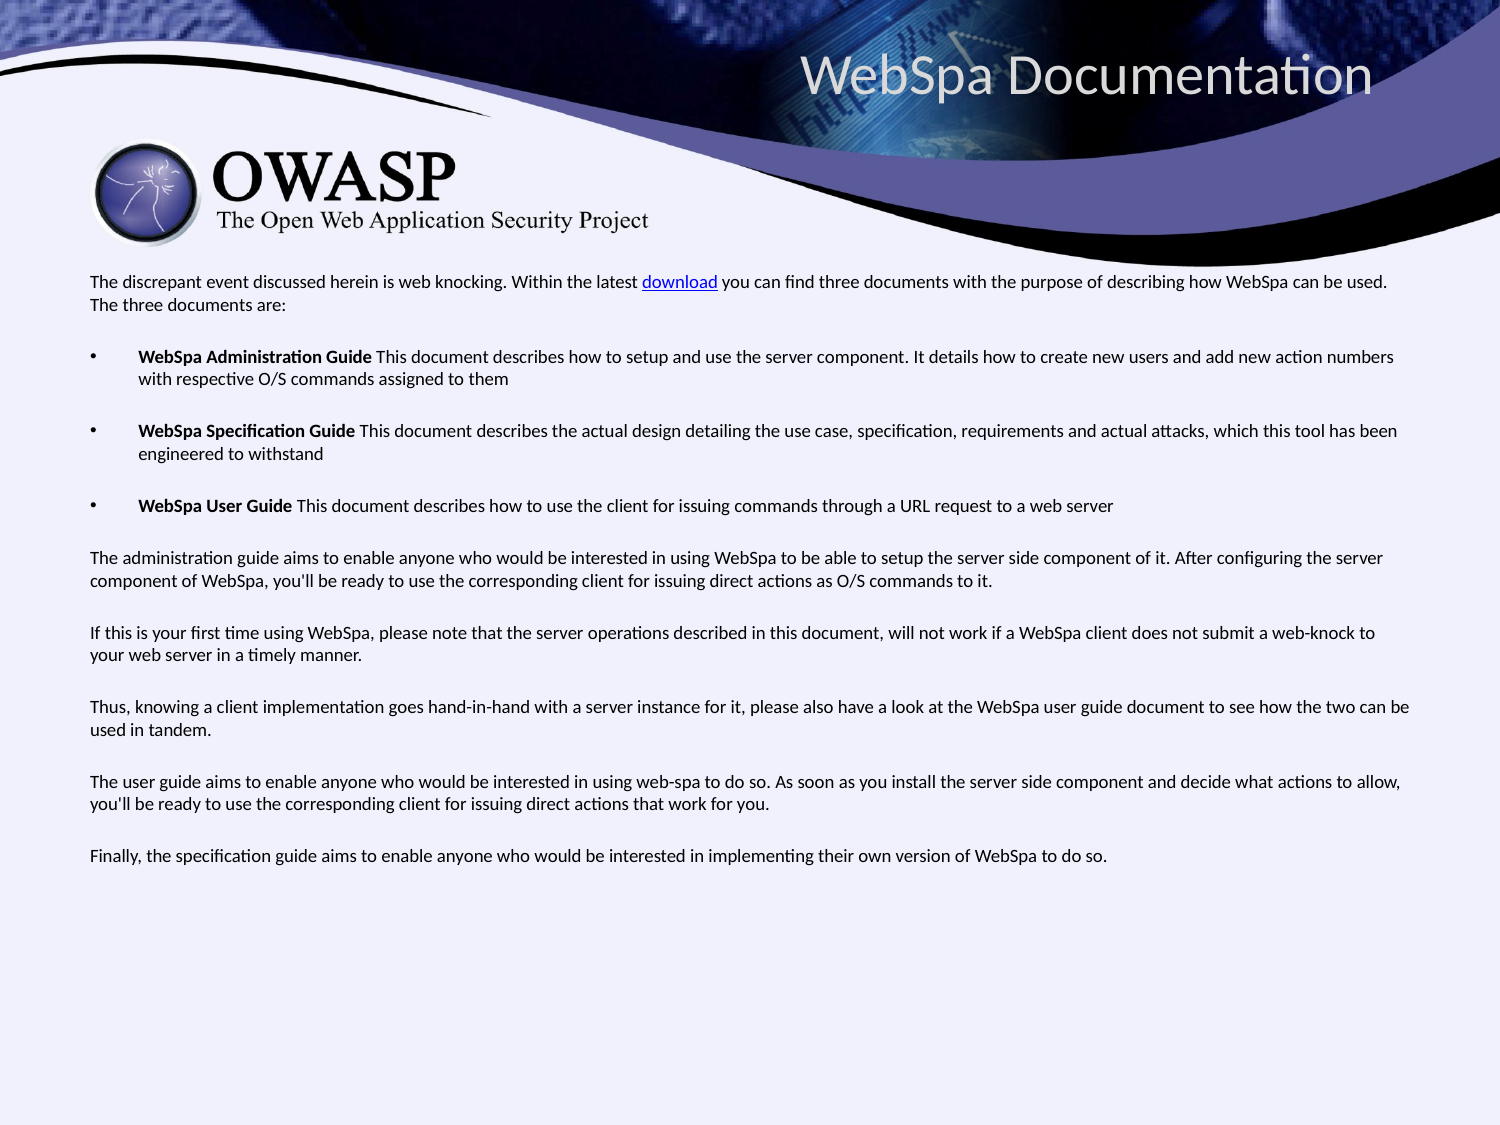

# WebSpa Documentation
The discrepant event discussed herein is web knocking. Within the latest download you can find three documents with the purpose of describing how WebSpa can be used. The three documents are:

WebSpa Administration Guide This document describes how to setup and use the server component. It details how to create new users and add new action numbers with respective O/S commands assigned to them

WebSpa Specification Guide This document describes the actual design detailing the use case, specification, requirements and actual attacks, which this tool has been engineered to withstand

WebSpa User Guide This document describes how to use the client for issuing commands through a URL request to a web server

The administration guide aims to enable anyone who would be interested in using WebSpa to be able to setup the server side component of it. After configuring the server component of WebSpa, you'll be ready to use the corresponding client for issuing direct actions as O/S commands to it.

If this is your first time using WebSpa, please note that the server operations described in this document, will not work if a WebSpa client does not submit a web-knock to your web server in a timely manner.

Thus, knowing a client implementation goes hand-in-hand with a server instance for it, please also have a look at the WebSpa user guide document to see how the two can be used in tandem.

The user guide aims to enable anyone who would be interested in using web-spa to do so. As soon as you install the server side component and decide what actions to allow, you'll be ready to use the corresponding client for issuing direct actions that work for you.

Finally, the specification guide aims to enable anyone who would be interested in implementing their own version of WebSpa to do so.